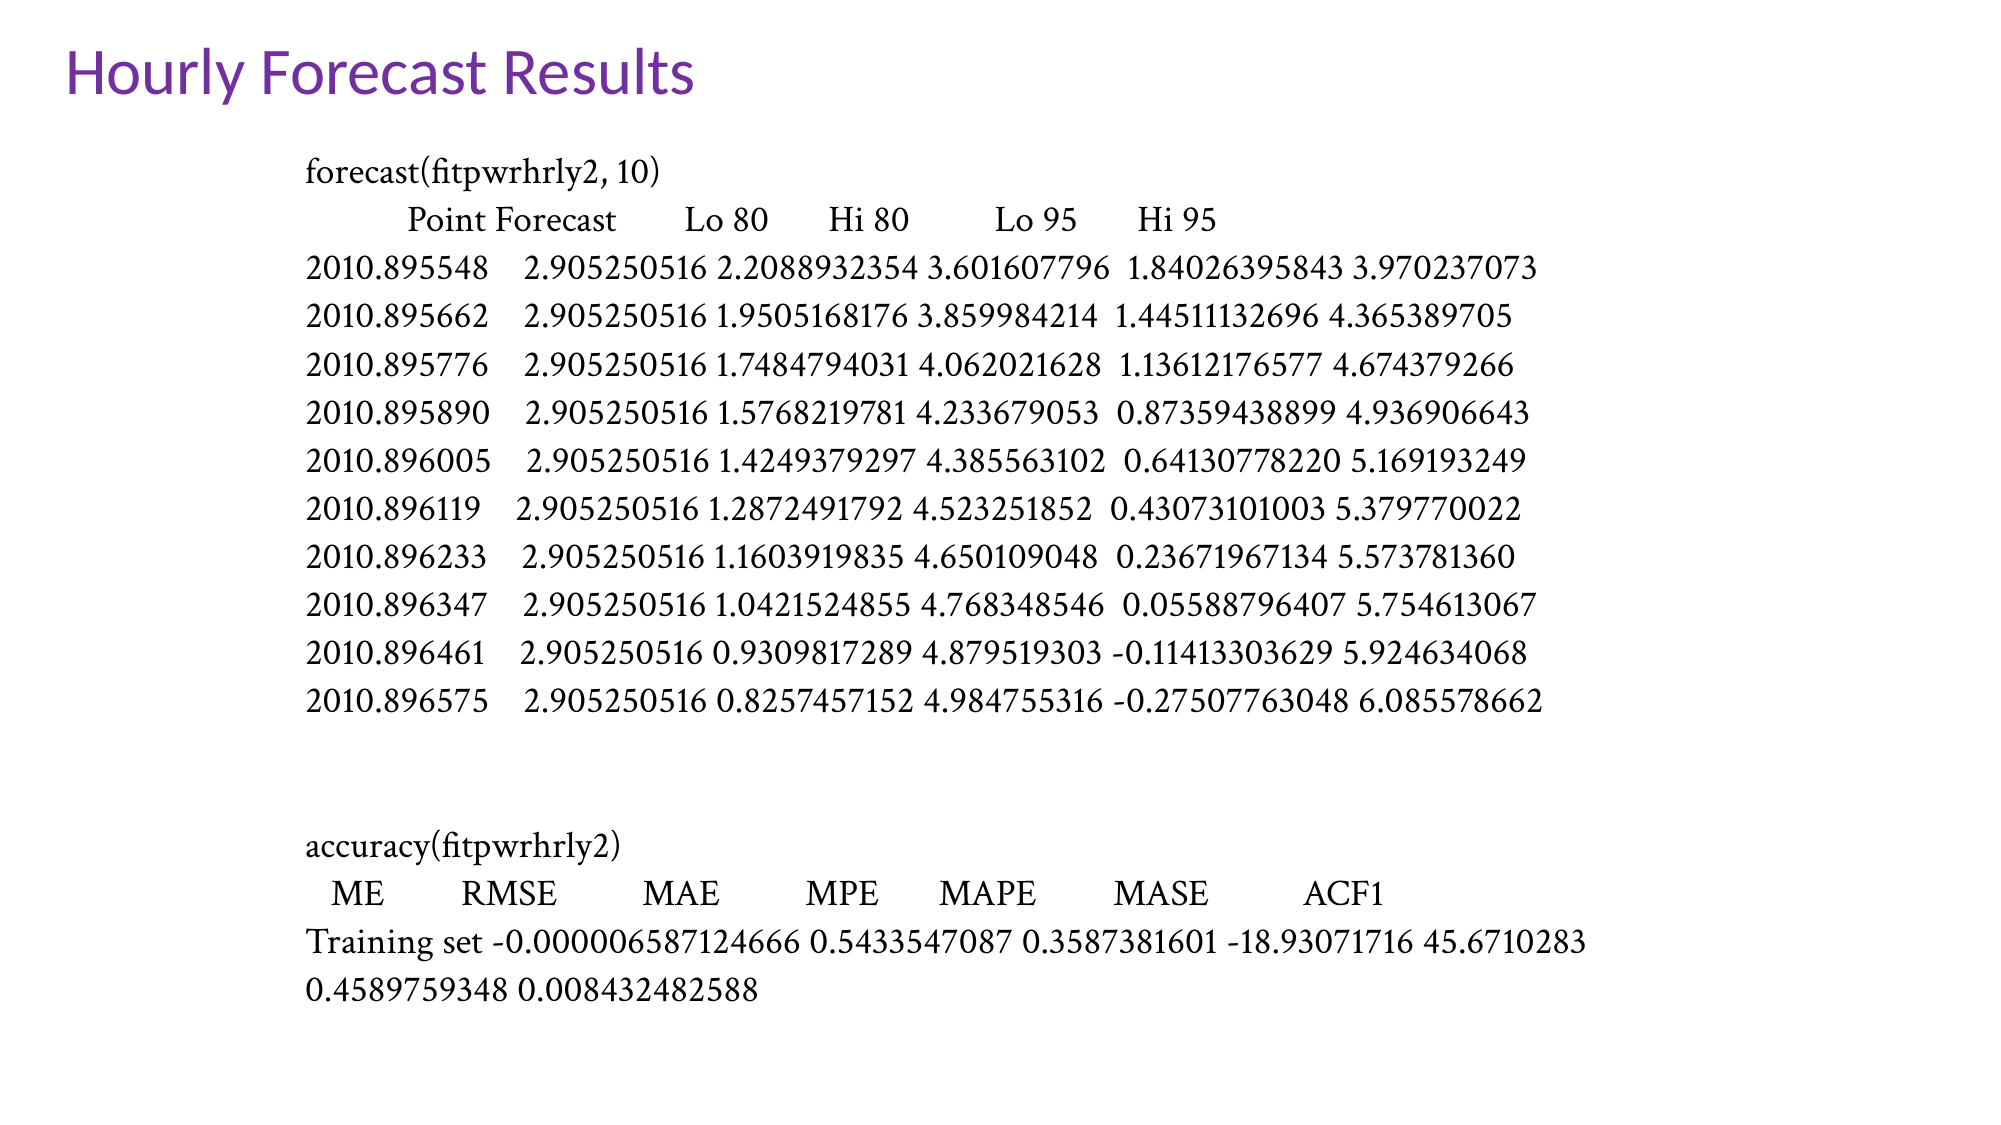

Hourly Forecast Results
forecast(fitpwrhrly2, 10)
            Point Forecast        Lo 80       Hi 80          Lo 95       Hi 95
2010.895548    2.905250516 2.2088932354 3.601607796  1.84026395843 3.970237073
2010.895662    2.905250516 1.9505168176 3.859984214  1.44511132696 4.365389705
2010.895776    2.905250516 1.7484794031 4.062021628  1.13612176577 4.674379266
2010.895890    2.905250516 1.5768219781 4.233679053  0.87359438899 4.936906643
2010.896005    2.905250516 1.4249379297 4.385563102  0.64130778220 5.169193249
2010.896119    2.905250516 1.2872491792 4.523251852  0.43073101003 5.379770022
2010.896233    2.905250516 1.1603919835 4.650109048  0.23671967134 5.573781360
2010.896347    2.905250516 1.0421524855 4.768348546  0.05588796407 5.754613067
2010.896461    2.905250516 0.9309817289 4.879519303 -0.11413303629 5.924634068
2010.896575    2.905250516 0.8257457152 4.984755316 -0.27507763048 6.085578662

accuracy(fitpwrhrly2)
   ME         RMSE          MAE          MPE       MAPE         MASE           ACF1
Training set -0.000006587124666 0.5433547087 0.3587381601 -18.93071716 45.6710283 0.4589759348 0.008432482588